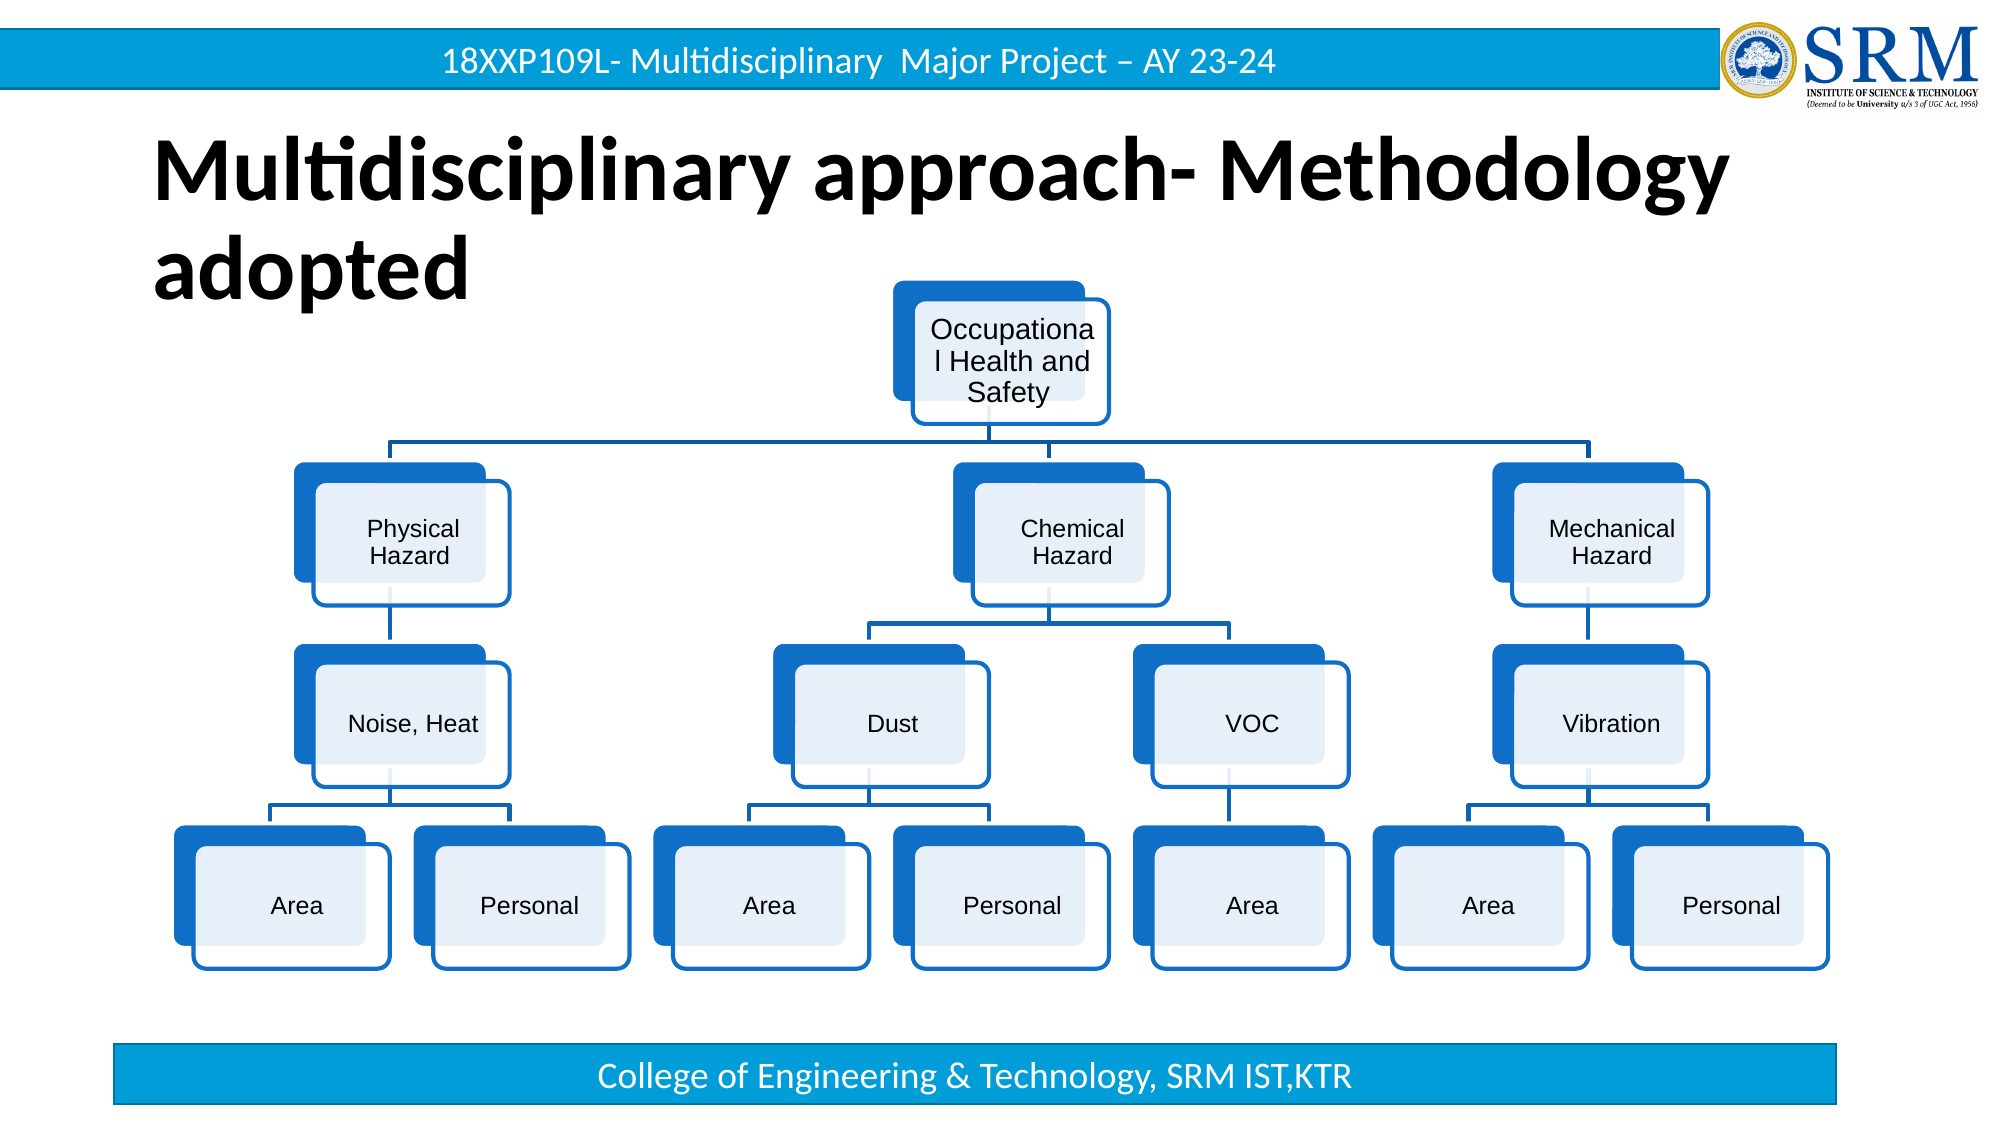

# Multidisciplinary approach- Methodology adopted
Occupational Health and Safety
Physical Hazard
Noise, Heat
  Area
Personal
Chemical Hazard
Dust
Area
Personal
VOC
Area
Mechanical Hazard
Vibration
Area
Personal